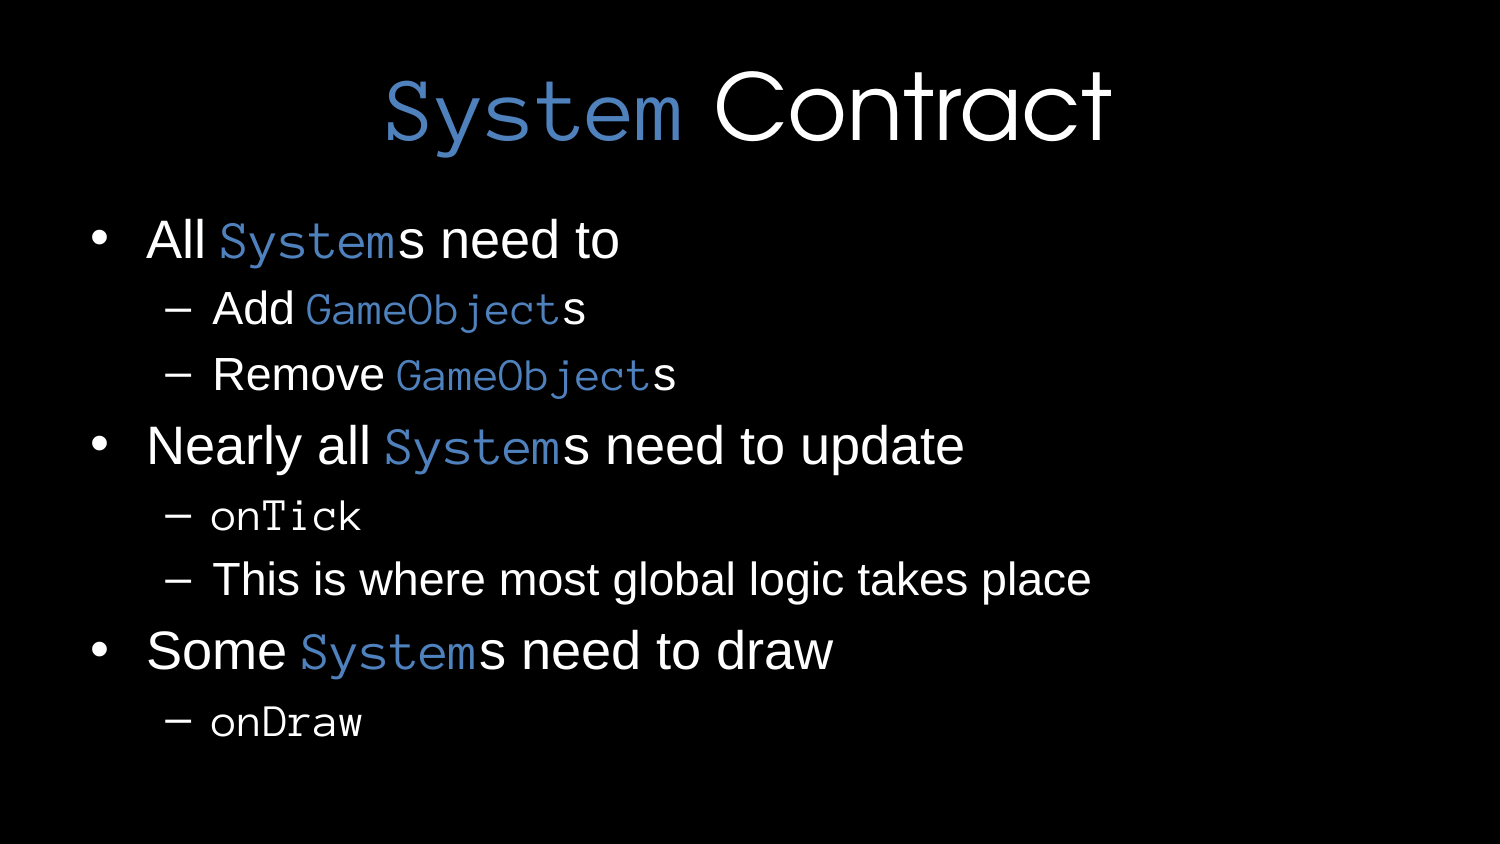

# System Contract
All Systems need to
Add GameObjects
Remove GameObjects
Nearly all Systems need to update
onTick
This is where most global logic takes place
Some Systems need to draw
onDraw